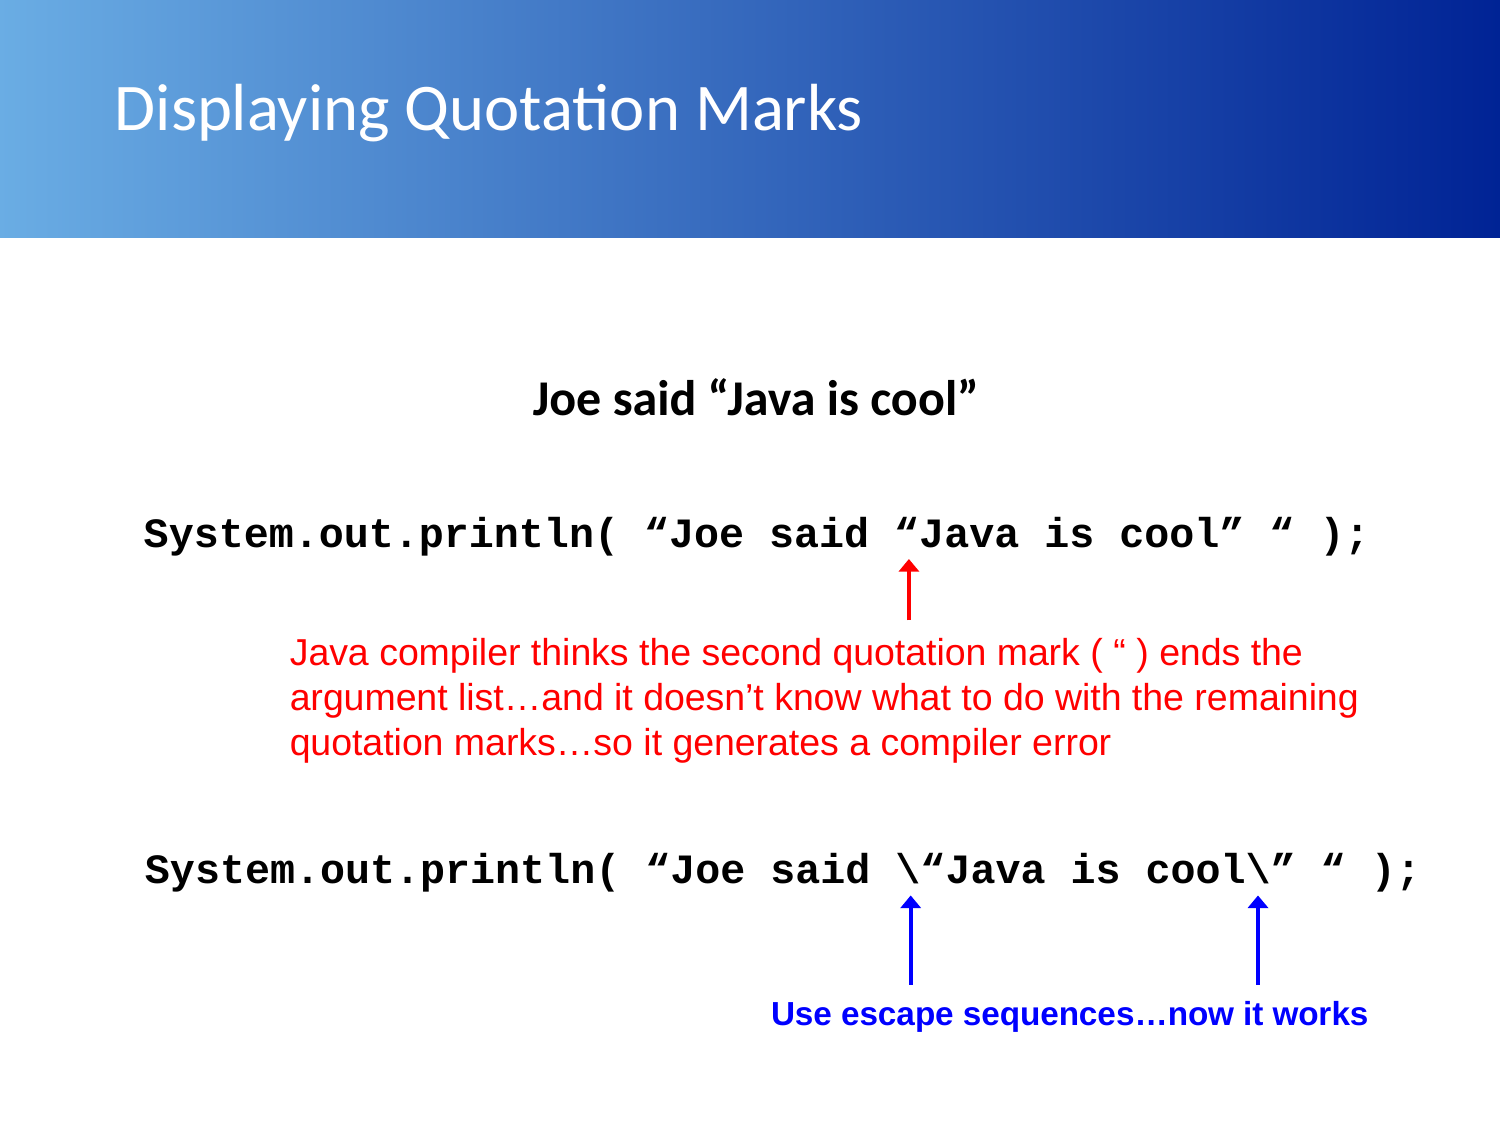

# Displaying Quotation Marks

Joe said “Java is cool”
System.out.println( “Joe said “Java is cool” “ );
Java compiler thinks the second quotation mark ( “ ) ends the argument list…and it doesn’t know what to do with the remaining quotation marks…so it generates a compiler error
System.out.println( “Joe said \“Java is cool\” “ );
Use escape sequences…now it works